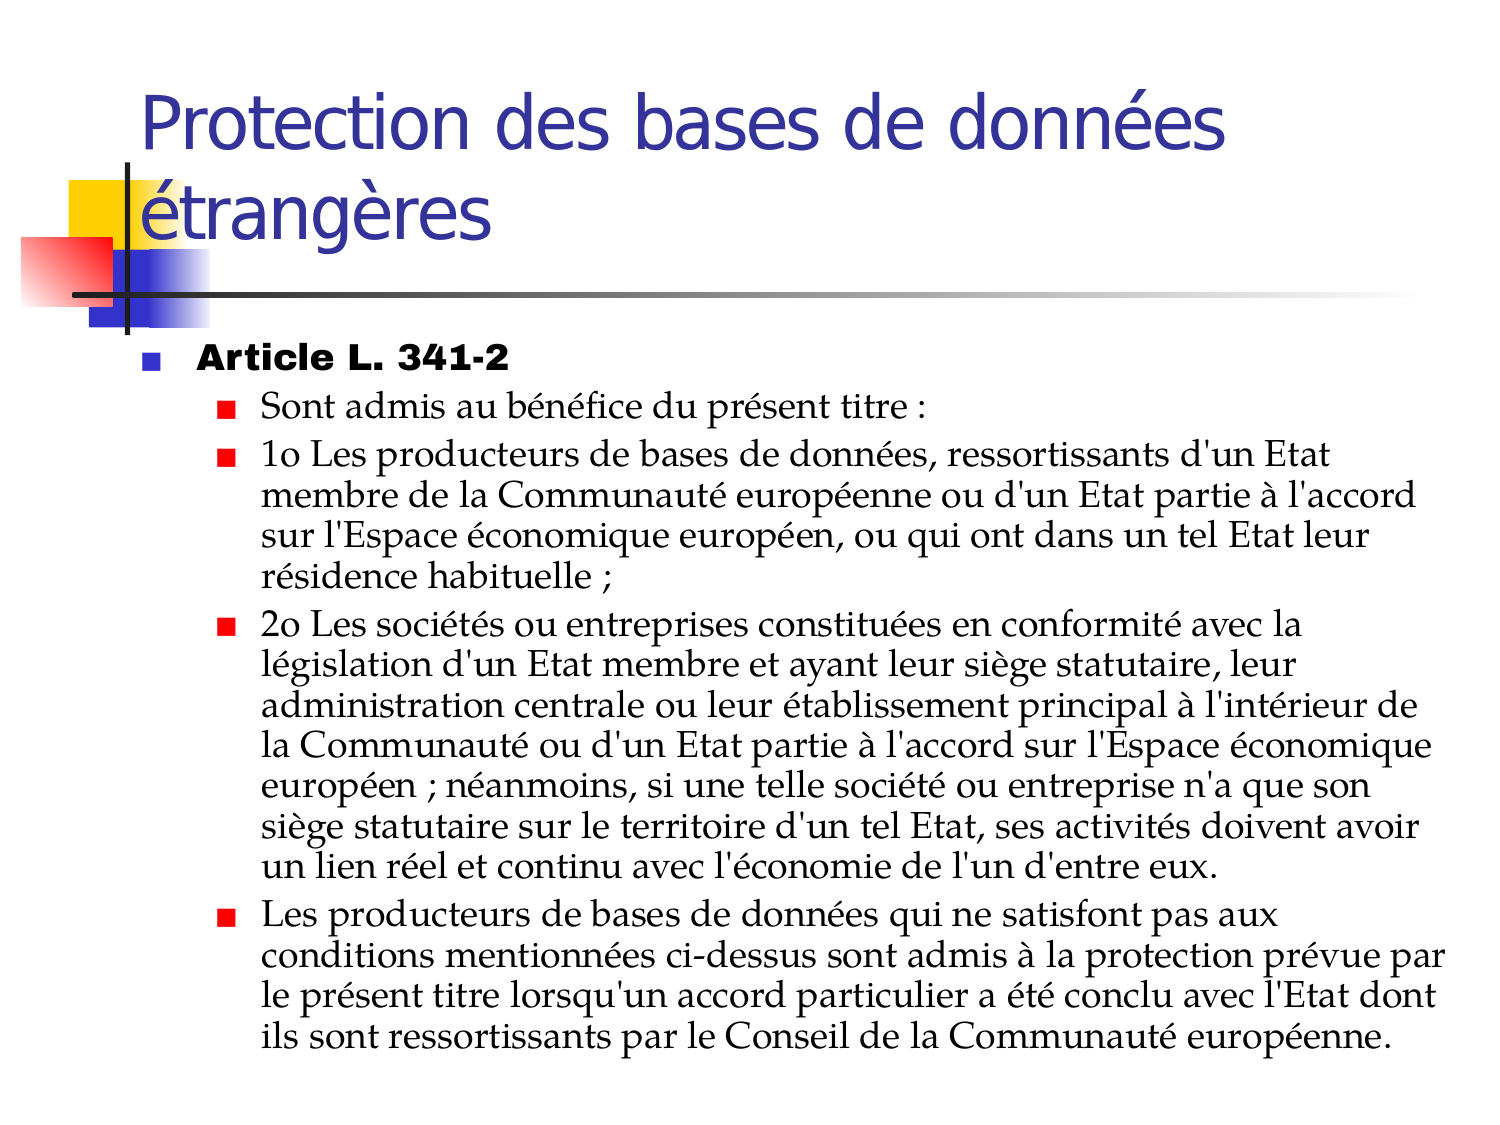

# Protection des bases de données étrangères
Article L. 341-2
Sont admis au bénéfice du présent titre :
1o Les producteurs de bases de données, ressortissants d'un Etat membre de la Communauté européenne ou d'un Etat partie à l'accord sur l'Espace économique européen, ou qui ont dans un tel Etat leur résidence habituelle ;
2o Les sociétés ou entreprises constituées en conformité avec la législation d'un Etat membre et ayant leur siège statutaire, leur administration centrale ou leur établissement principal à l'intérieur de la Communauté ou d'un Etat partie à l'accord sur l'Espace économique européen ; néanmoins, si une telle société ou entreprise n'a que son siège statutaire sur le territoire d'un tel Etat, ses activités doivent avoir un lien réel et continu avec l'économie de l'un d'entre eux.
Les producteurs de bases de données qui ne satisfont pas aux conditions mentionnées ci-dessus sont admis à la protection prévue par le présent titre lorsqu'un accord particulier a été conclu avec l'Etat dont ils sont ressortissants par le Conseil de la Communauté européenne.